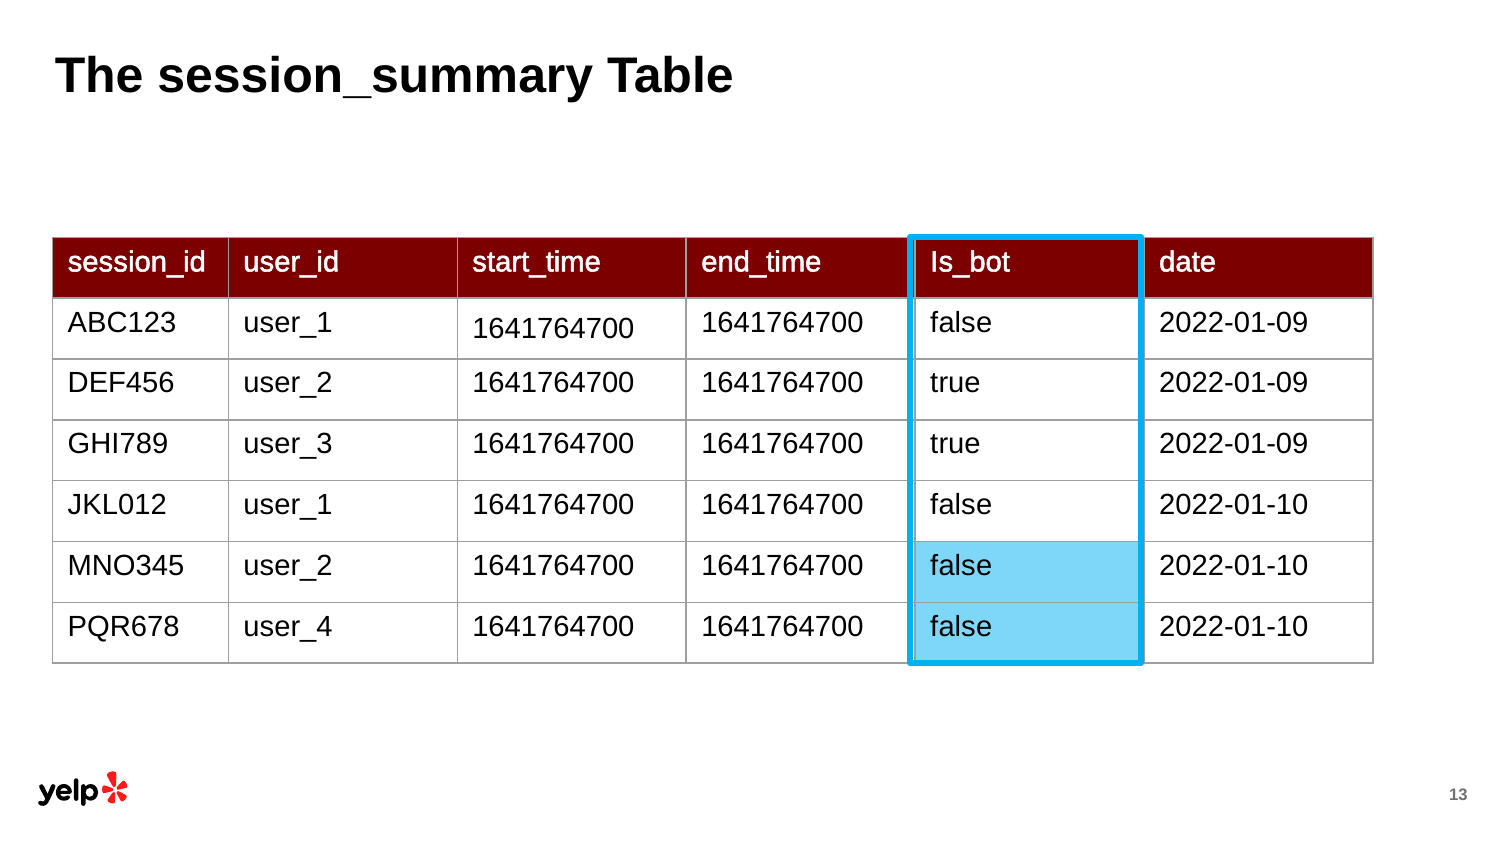

The session_summary Table
| session\_id | user\_id | start\_time | end\_time | Is\_bot | date |
| --- | --- | --- | --- | --- | --- |
| ABC123 | user\_1 | 1641764700 | 1641764700 | false | 2022-01-09 |
| DEF456 | user\_2 | 1641764700 | 1641764700 | true | 2022-01-09 |
| GHI789 | user\_3 | 1641764700 | 1641764700 | true | 2022-01-09 |
| JKL012 | user\_1 | 1641764700 | 1641764700 | false | 2022-01-10 |
| MNO345 | user\_2 | 1641764700 | 1641764700 | false | 2022-01-10 |
| PQR678 | user\_4 | 1641764700 | 1641764700 | false | 2022-01-10 |

13